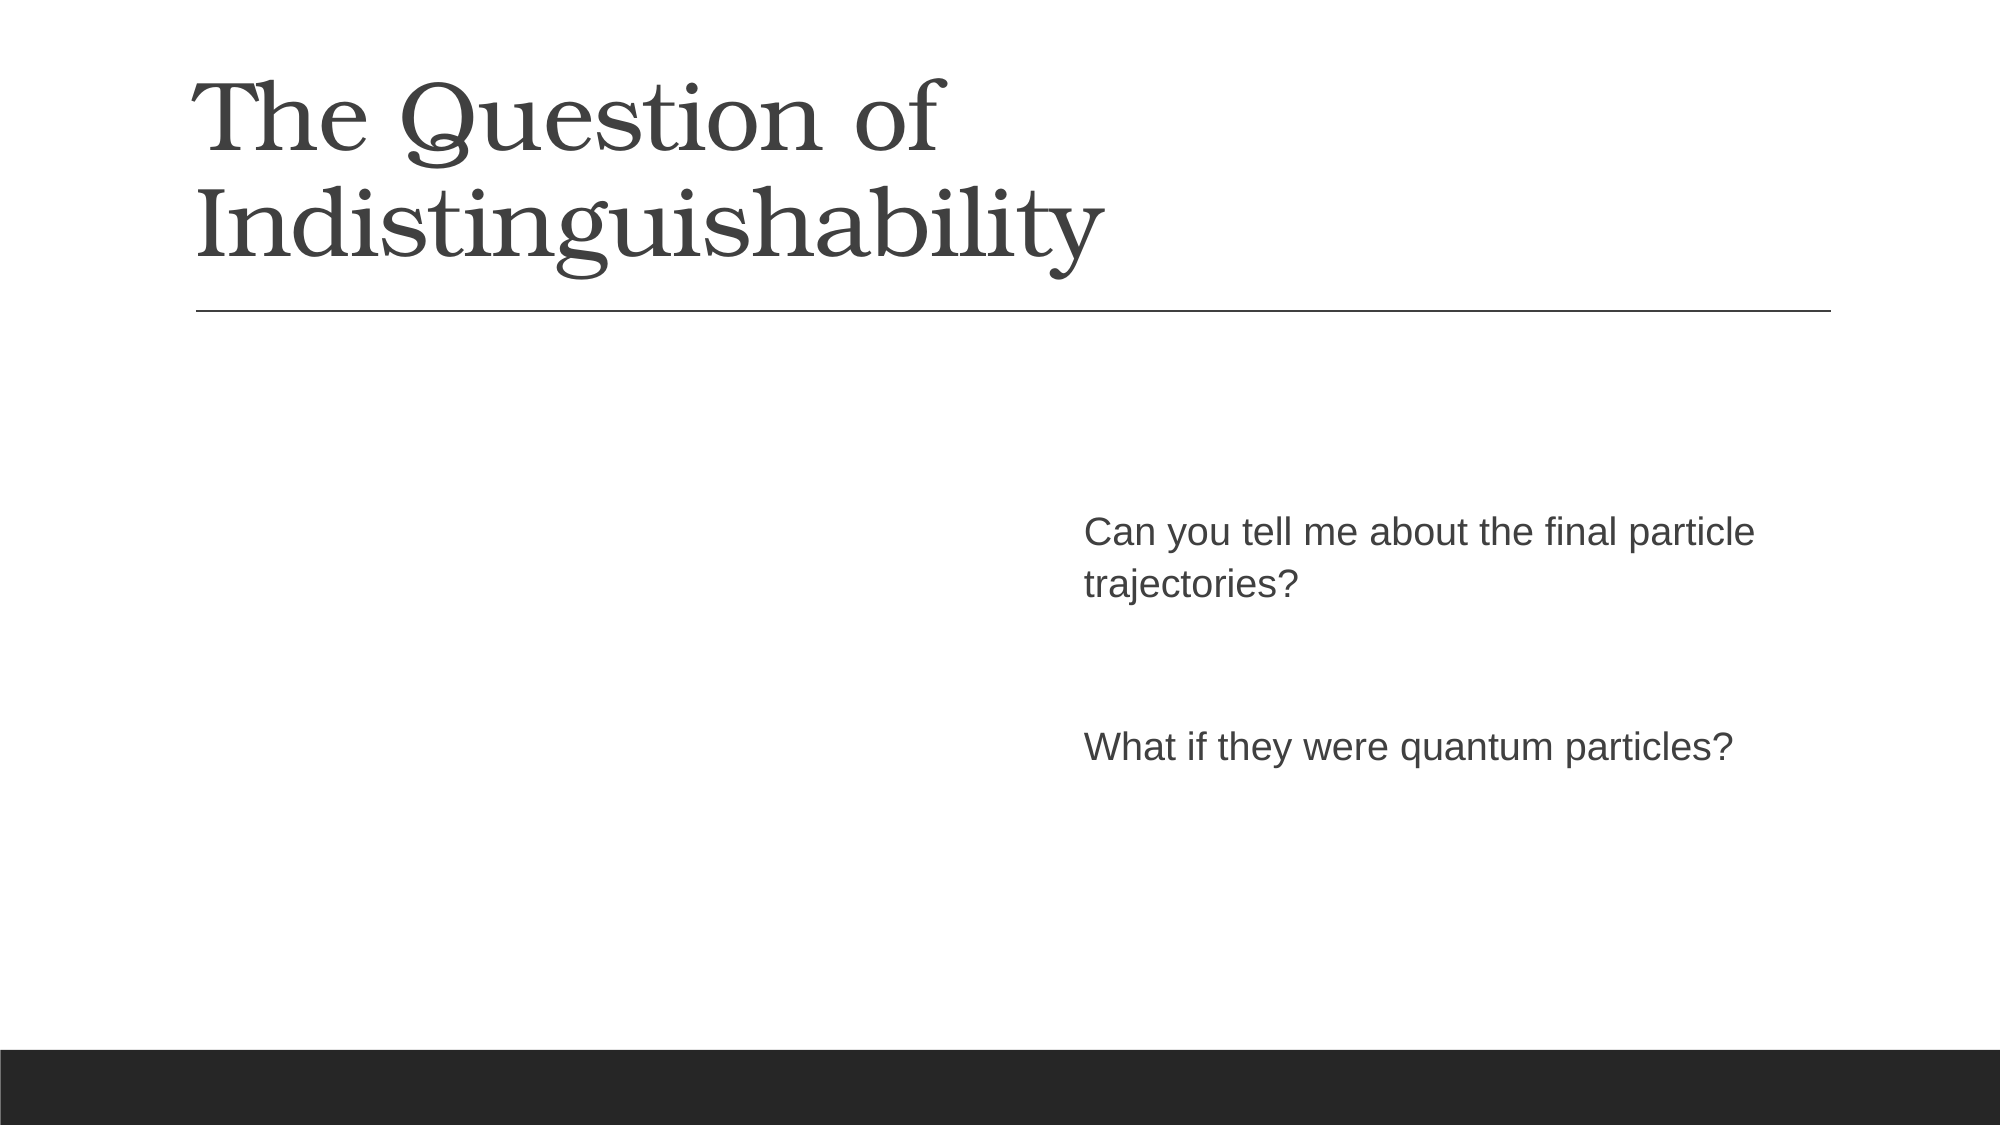

# The Question of Indistinguishability

Can you tell me about the final particle trajectories?

What if they were quantum particles?